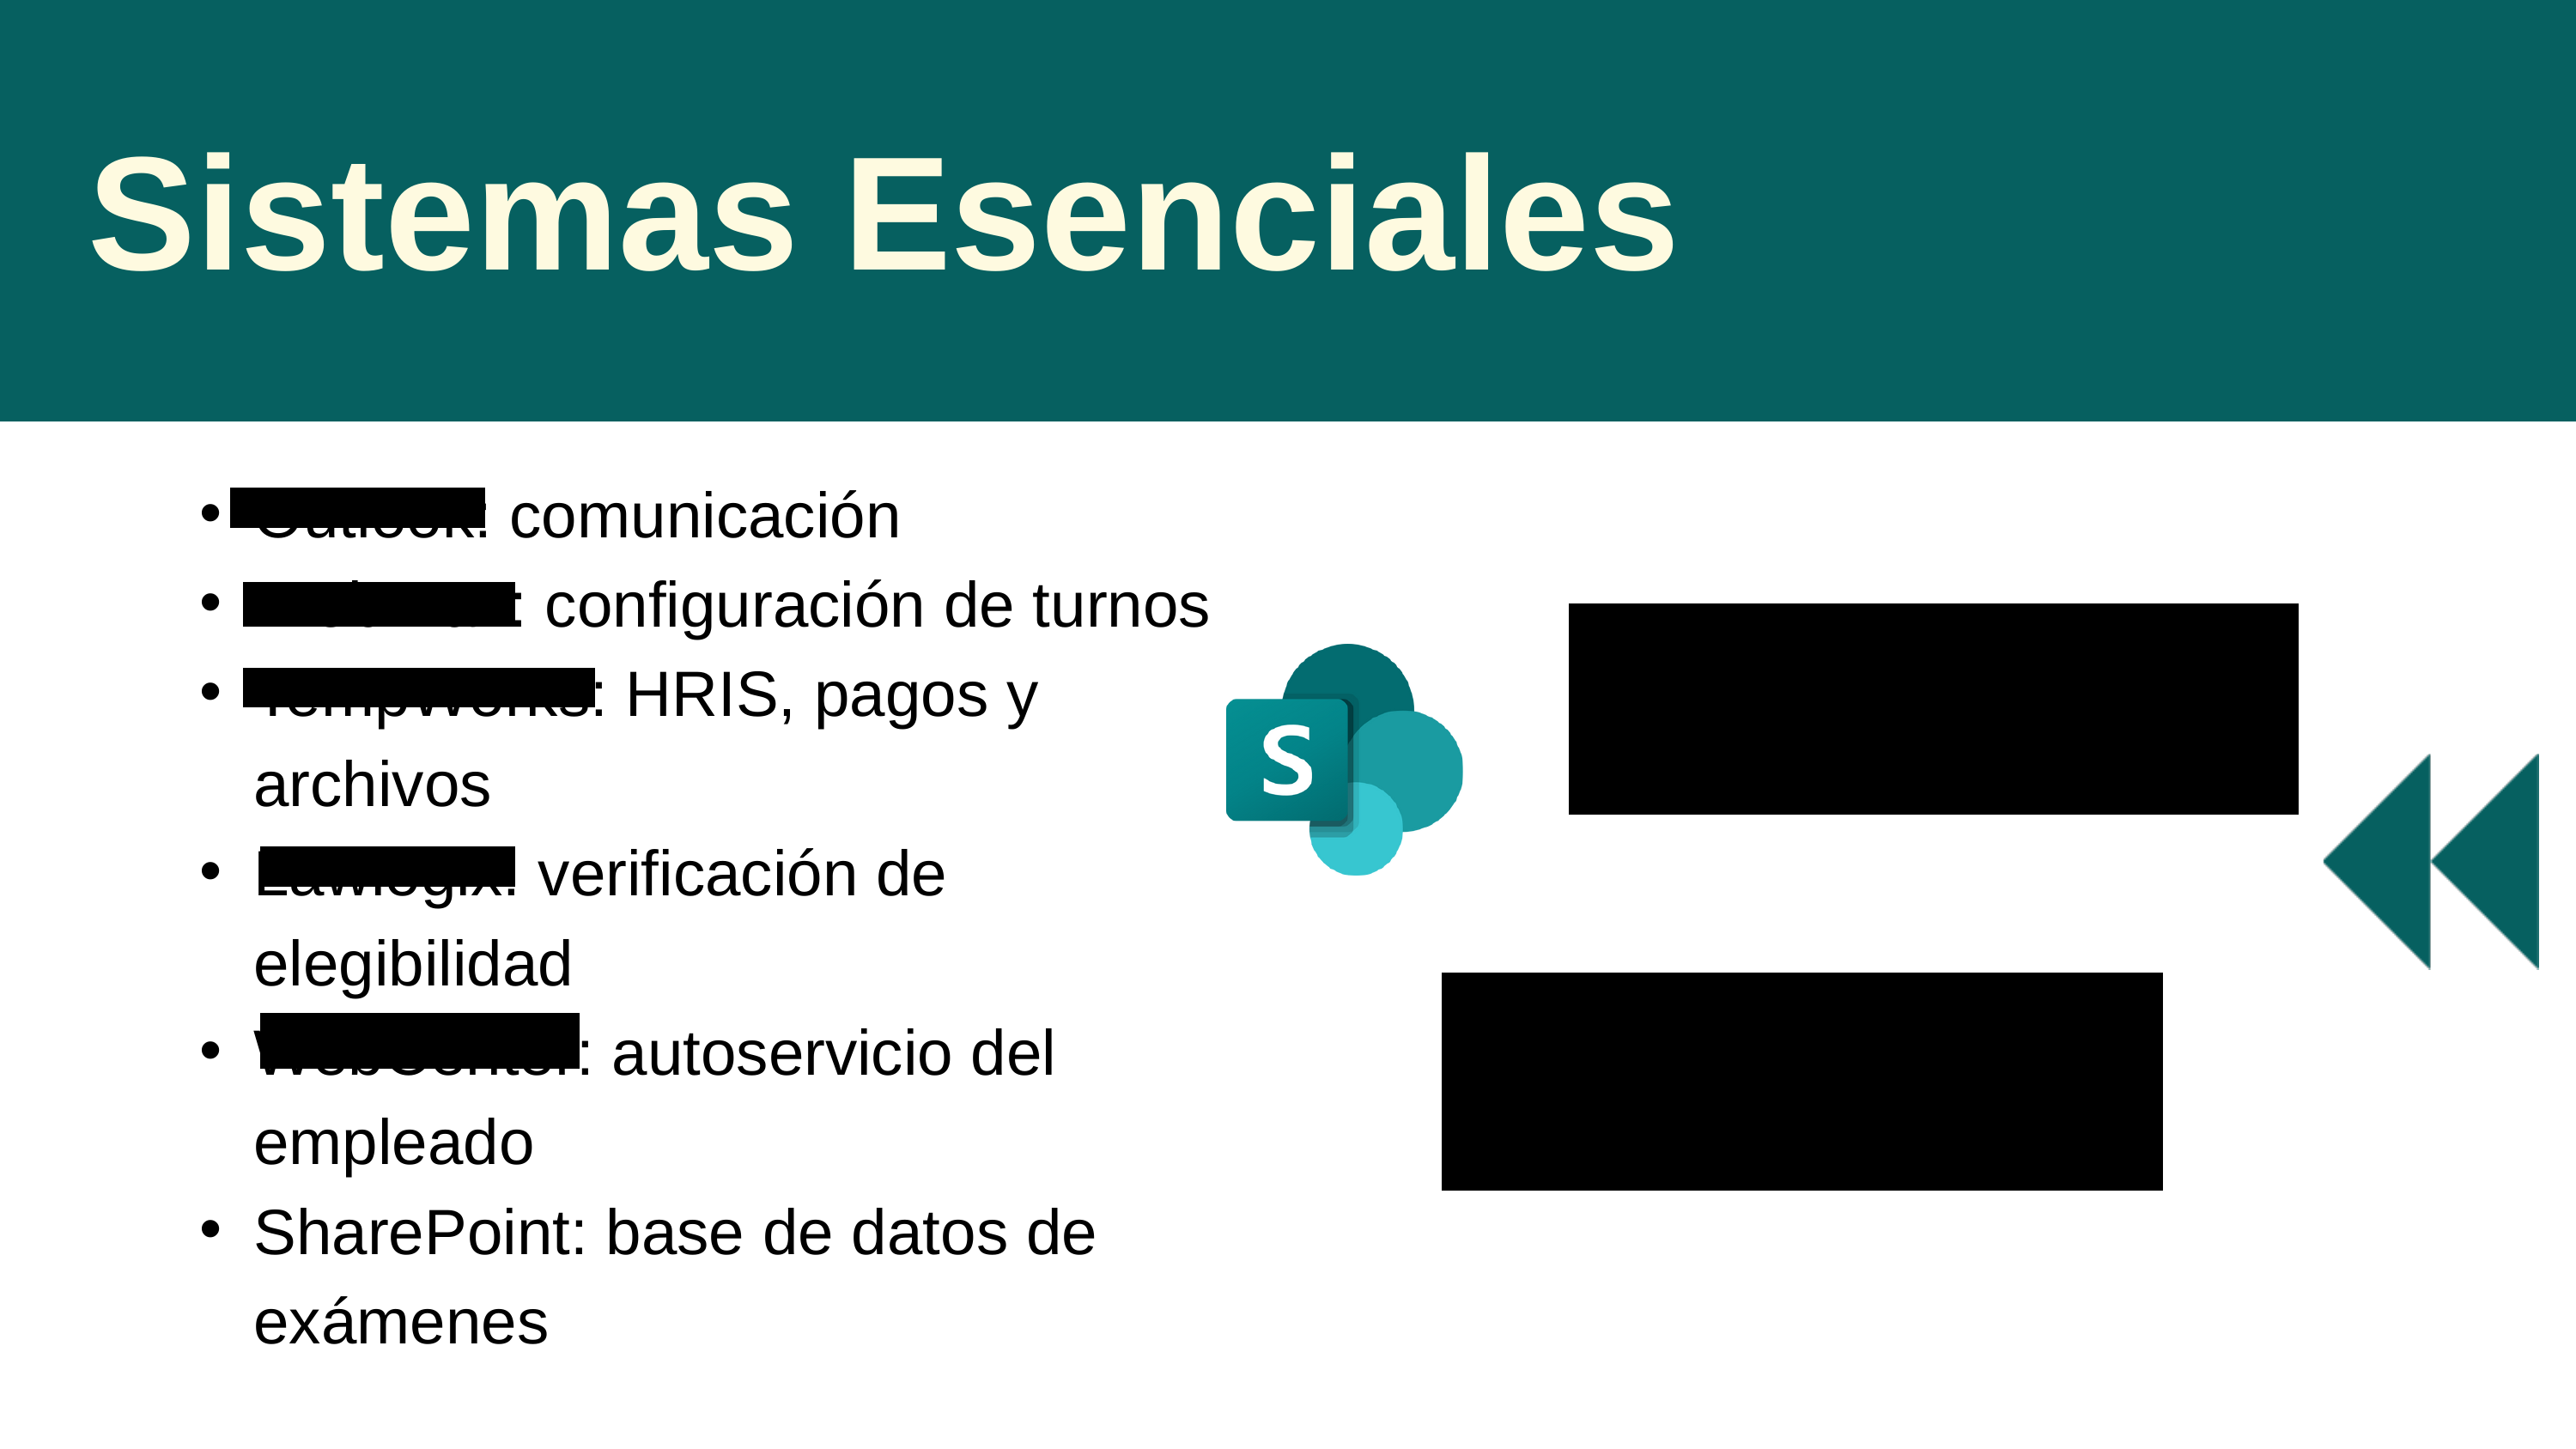

Sistemas Esenciales
Outlook: comunicación
WebTrax: configuración de turnos
TempWorks: HRIS, pagos y archivos
Lawlogix: verificación de elegibilidad
WebCenter: autoservicio del empleado
SharePoint: base de datos de exámenes